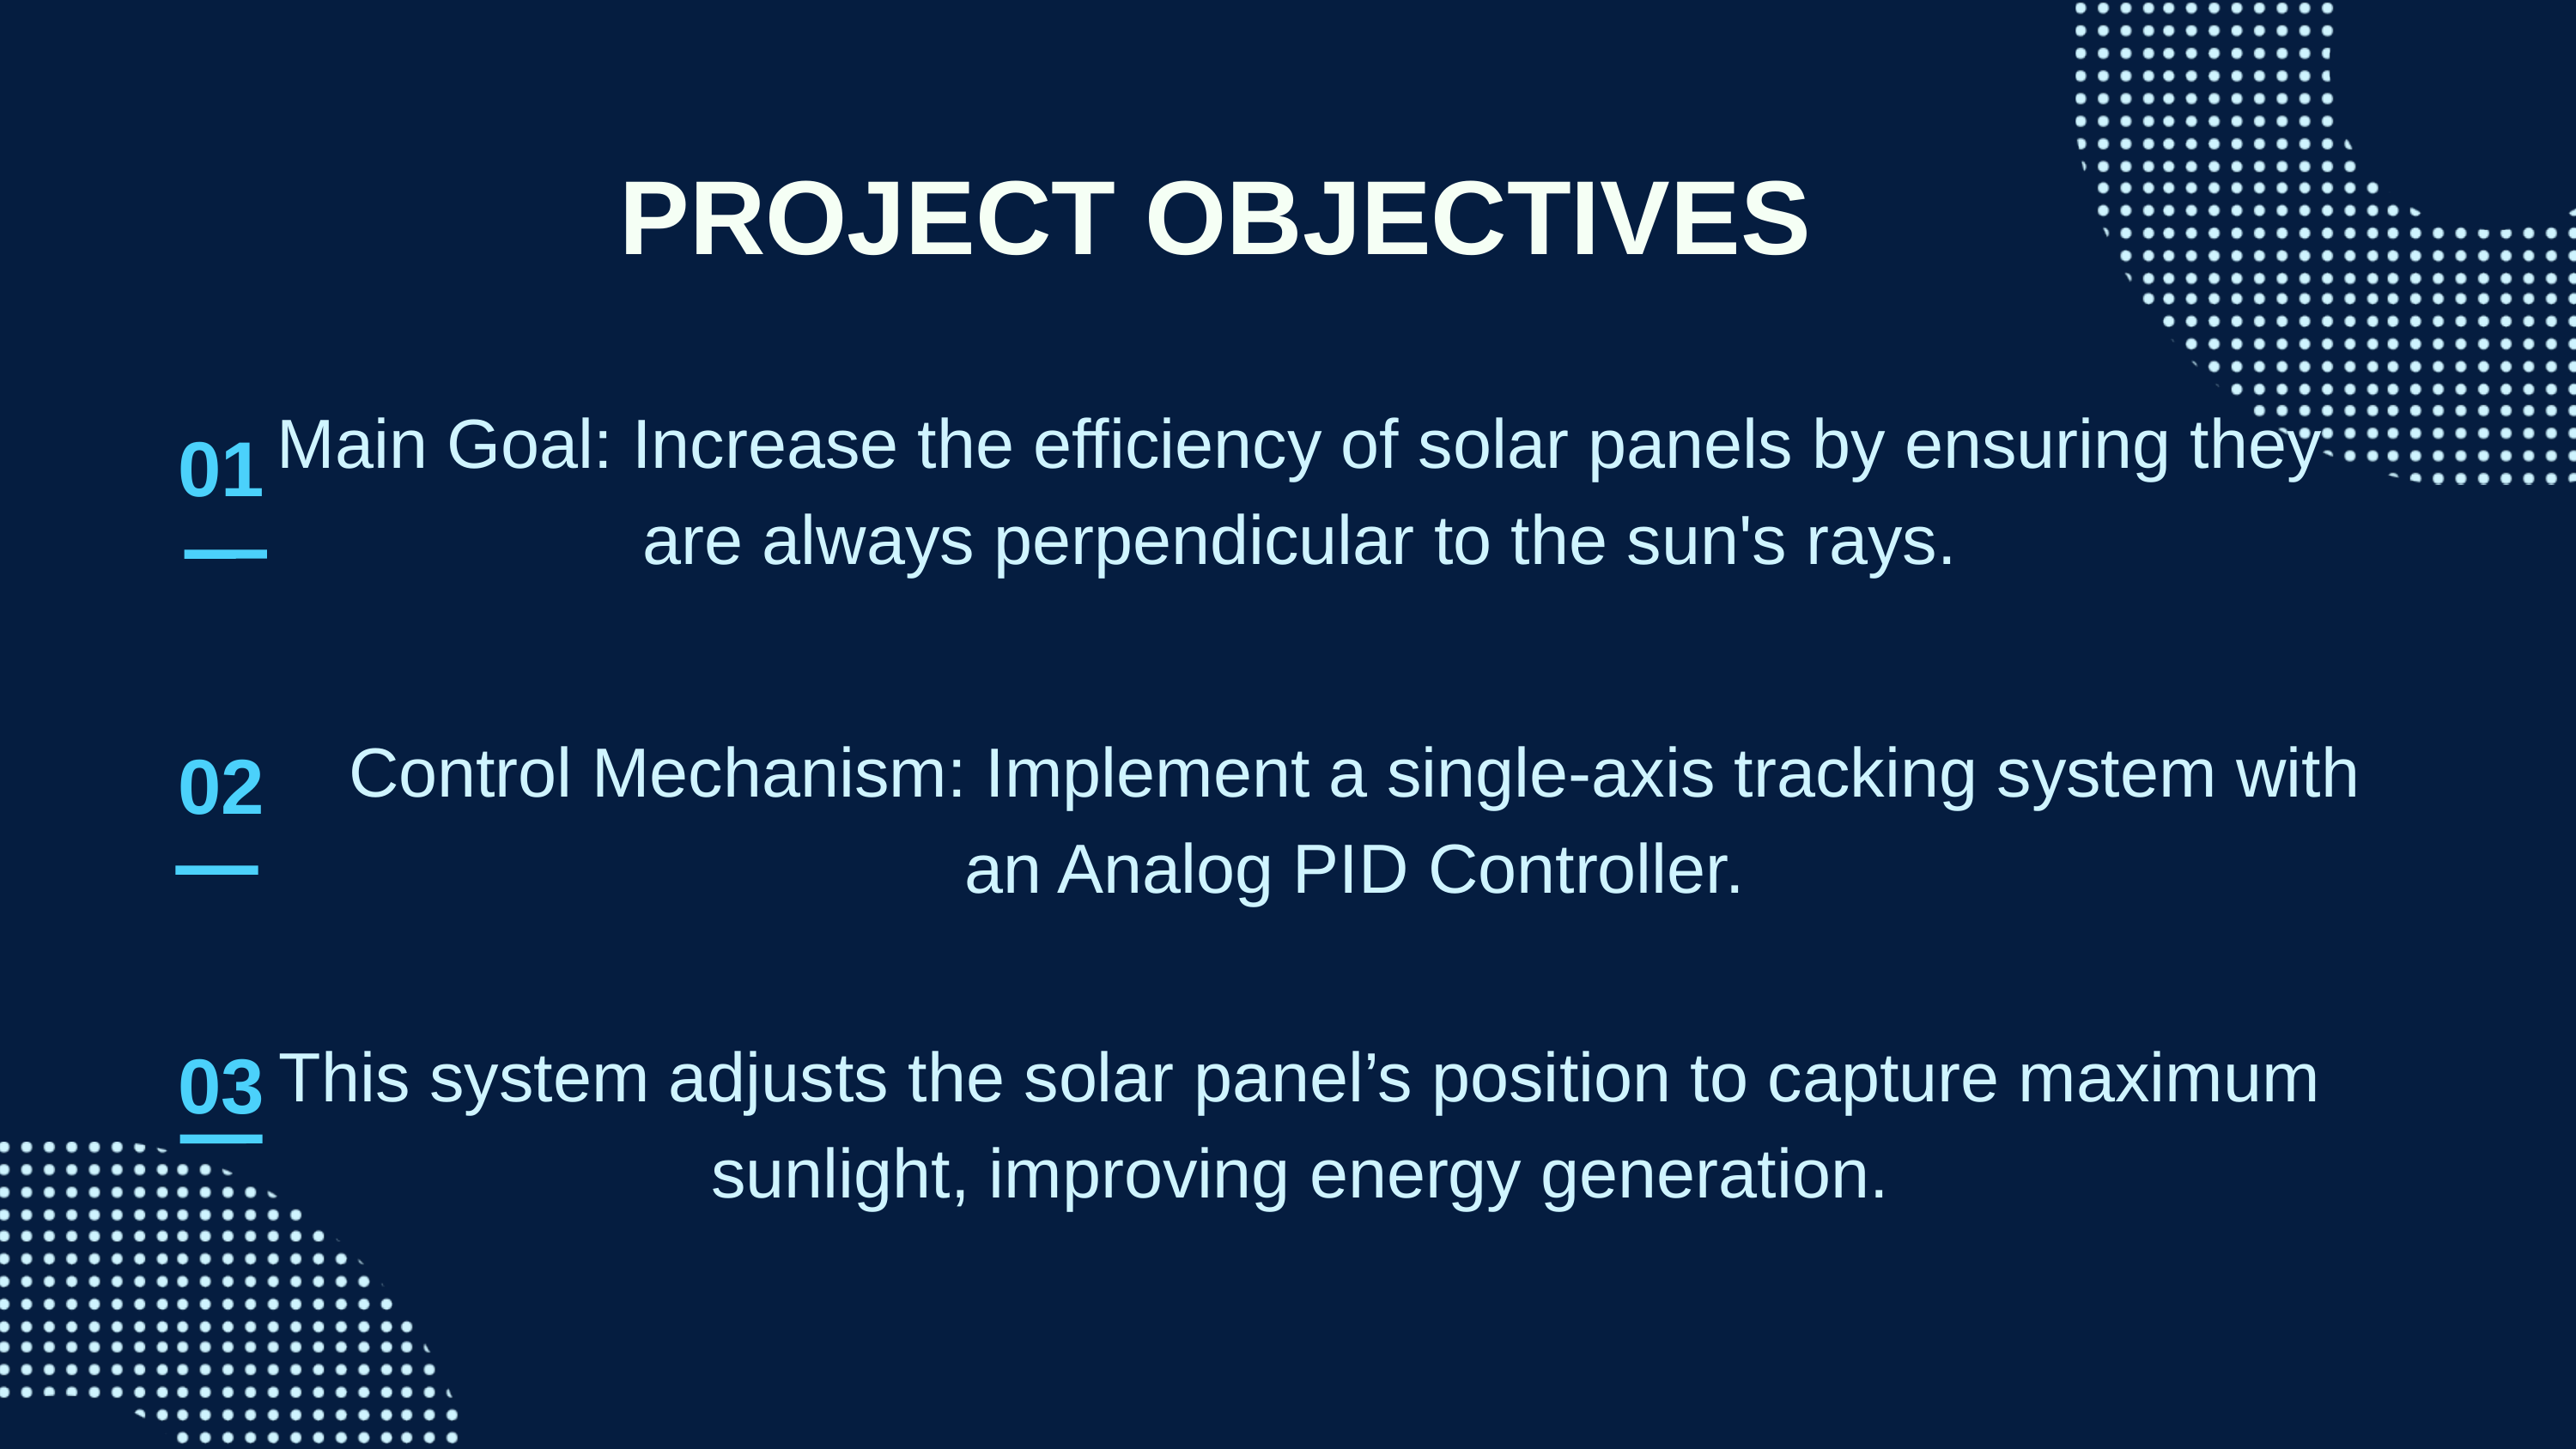

PROJECT OBJECTIVES
Main Goal: Increase the efficiency of solar panels by ensuring they are always perpendicular to the sun's rays.
01

Control Mechanism: Implement a single-axis tracking system with an Analog PID Controller.
02

This system adjusts the solar panel’s position to capture maximum sunlight, improving energy generation.
03